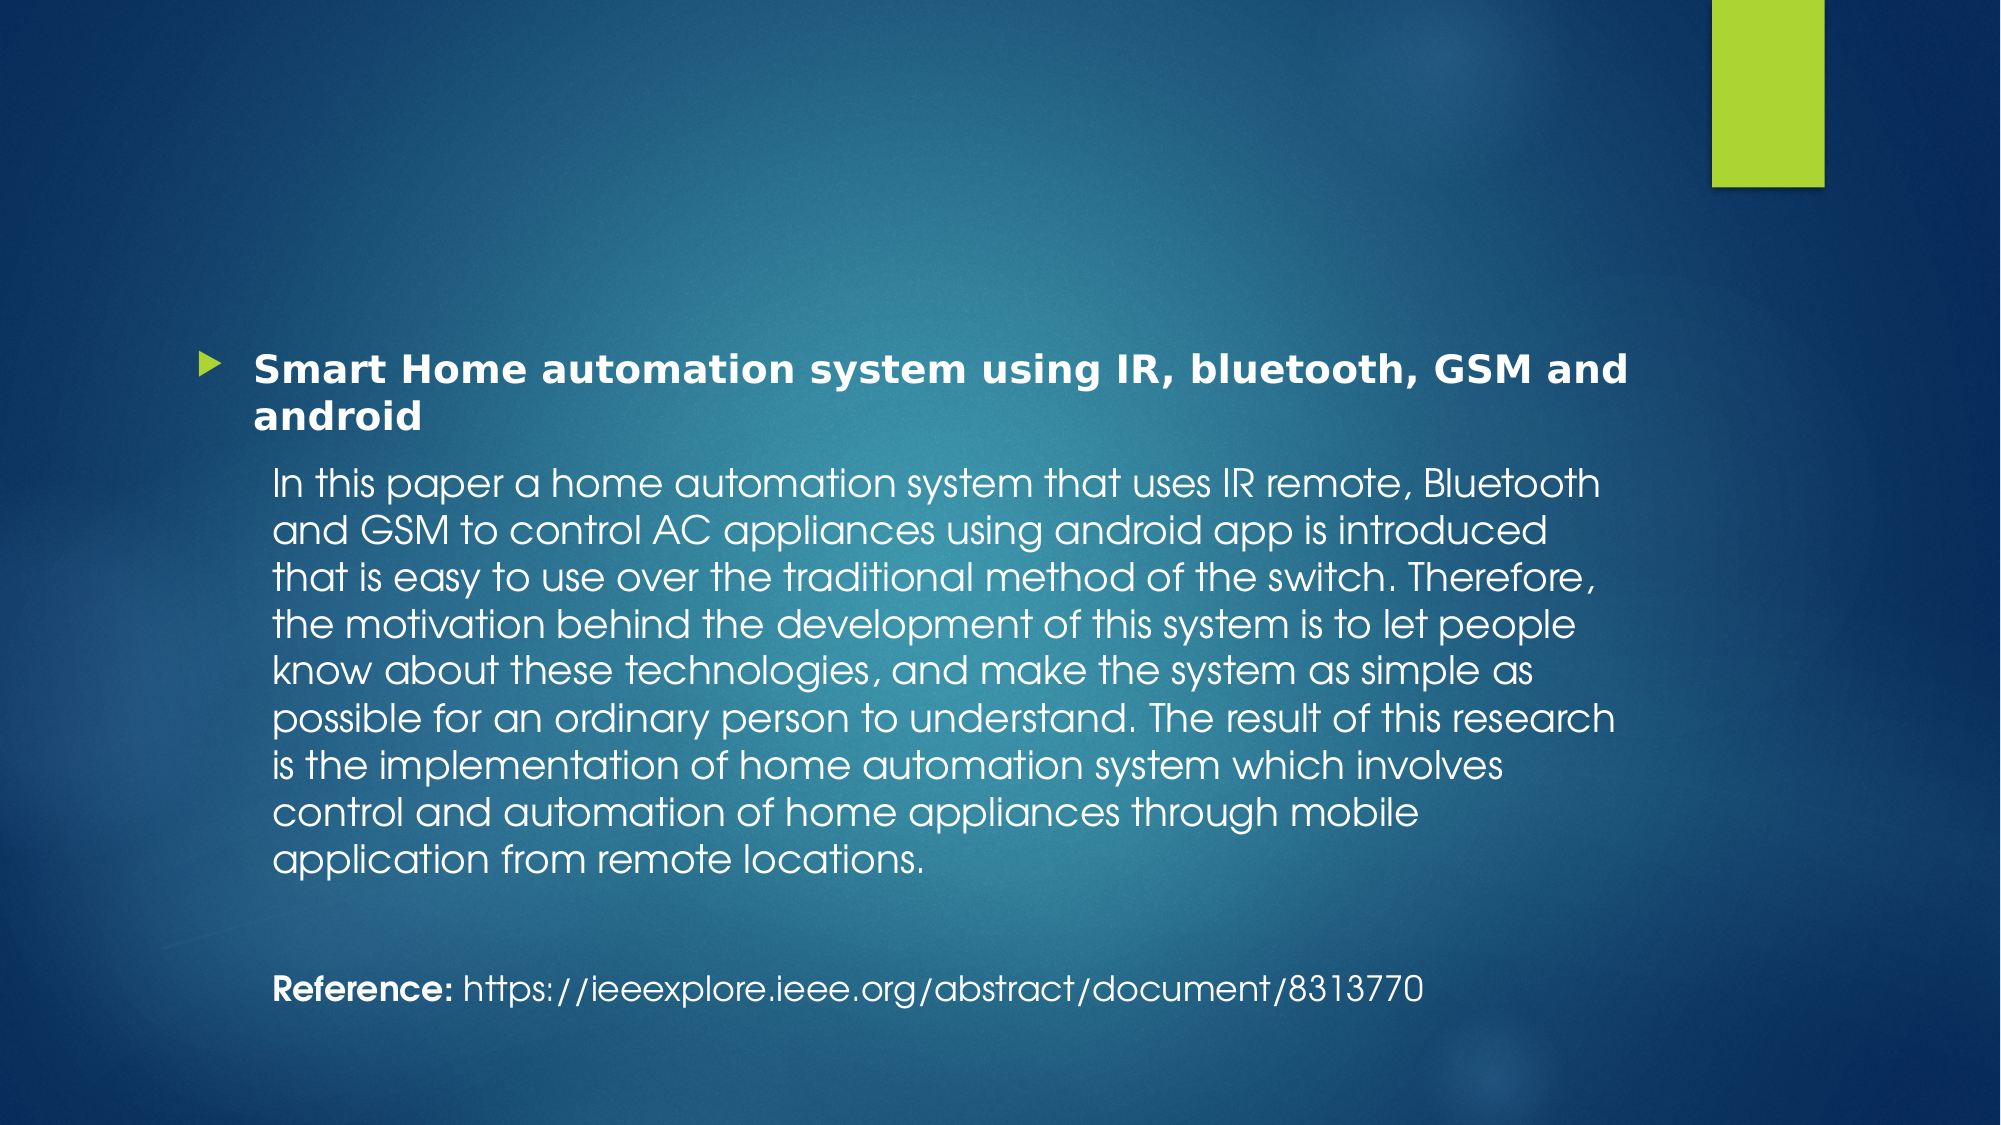

#
Smart Home automation system using IR, bluetooth, GSM and android
In this paper a home automation system that uses IR remote, Bluetooth and GSM to control AC appliances using android app is introduced that is easy to use over the traditional method of the switch. Therefore, the motivation behind the development of this system is to let people know about these technologies, and make the system as simple as possible for an ordinary person to understand. The result of this research is the implementation of home automation system which involves control and automation of home appliances through mobile application from remote locations.

Reference: https://ieeexplore.ieee.org/abstract/document/8313770